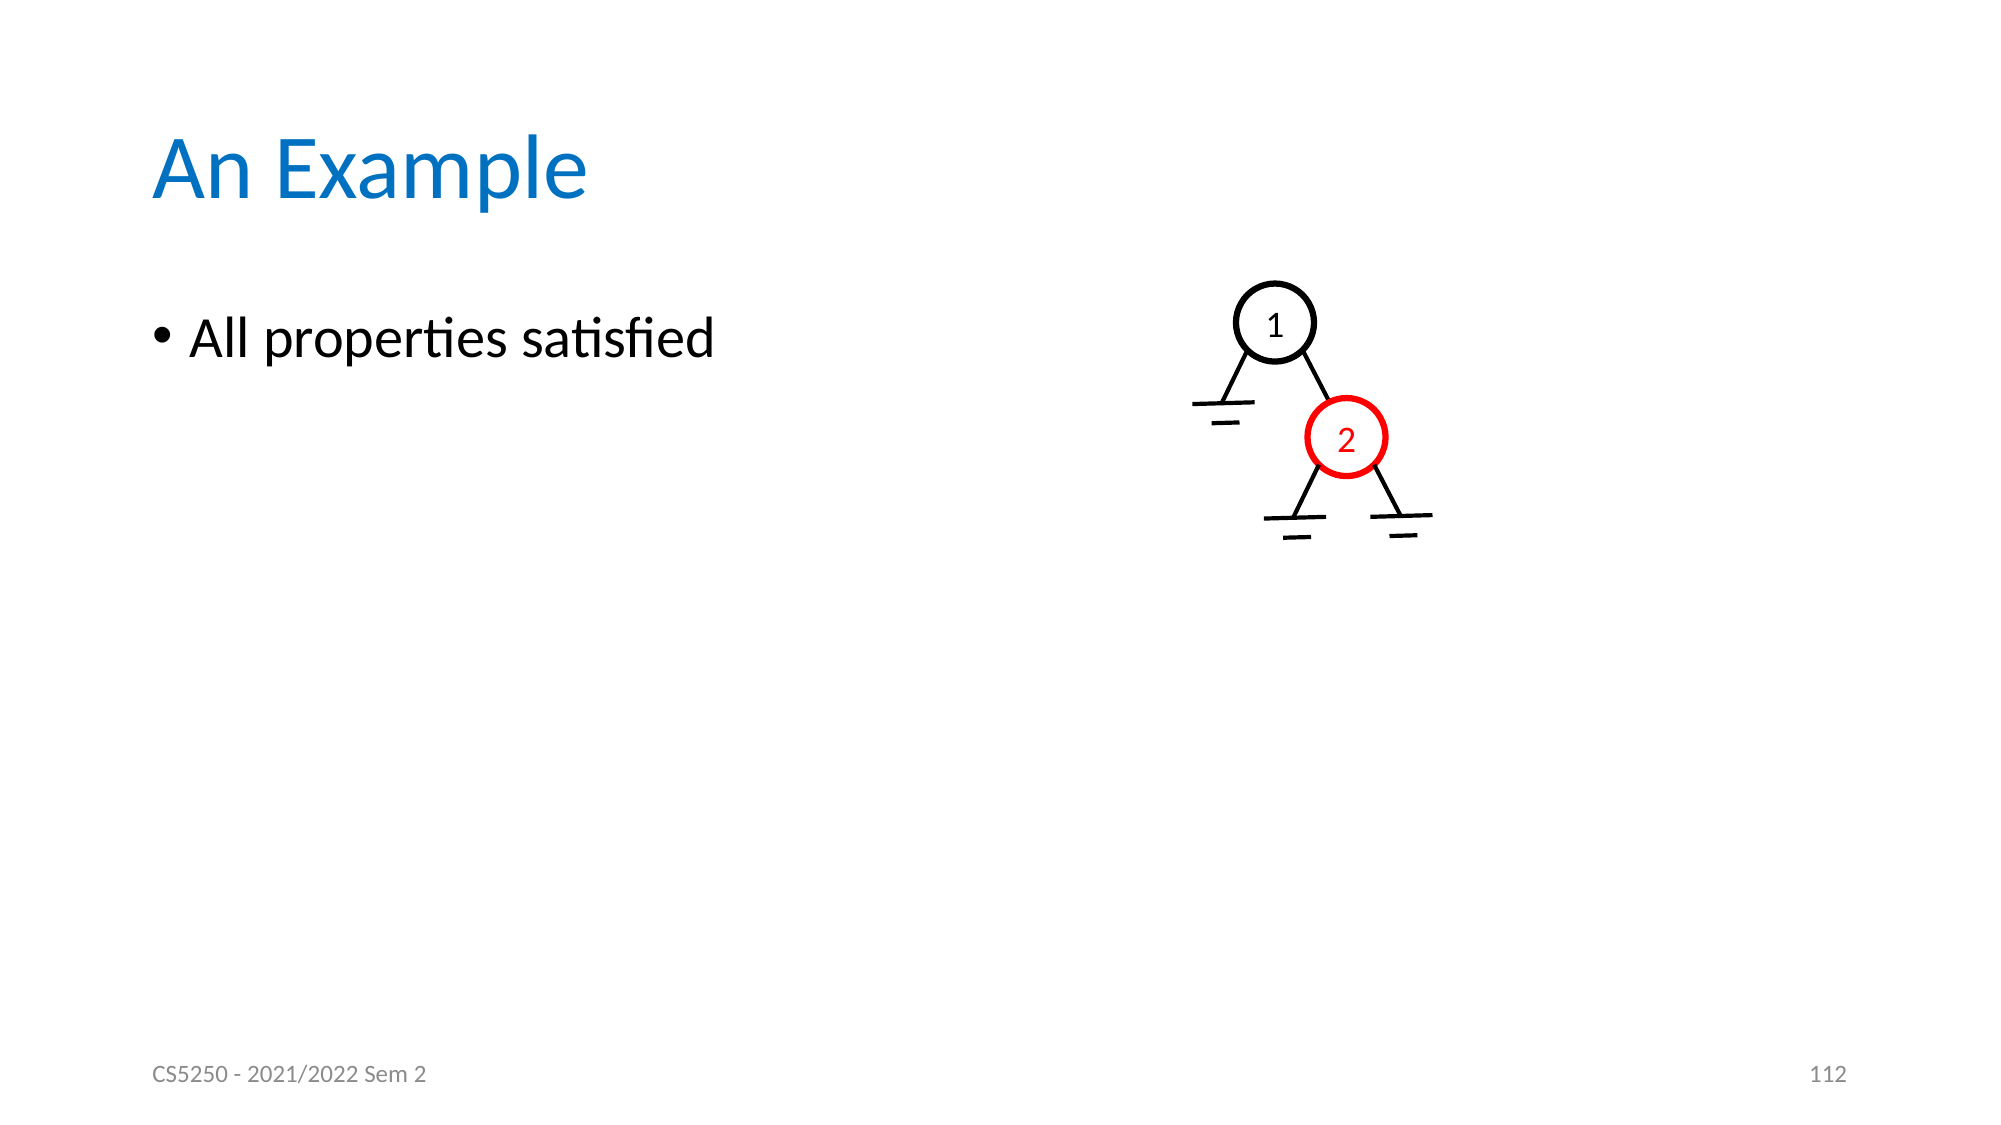

# An Example
1
All properties satisfied

2
CS5250 - 2021/2022 Sem 2
112